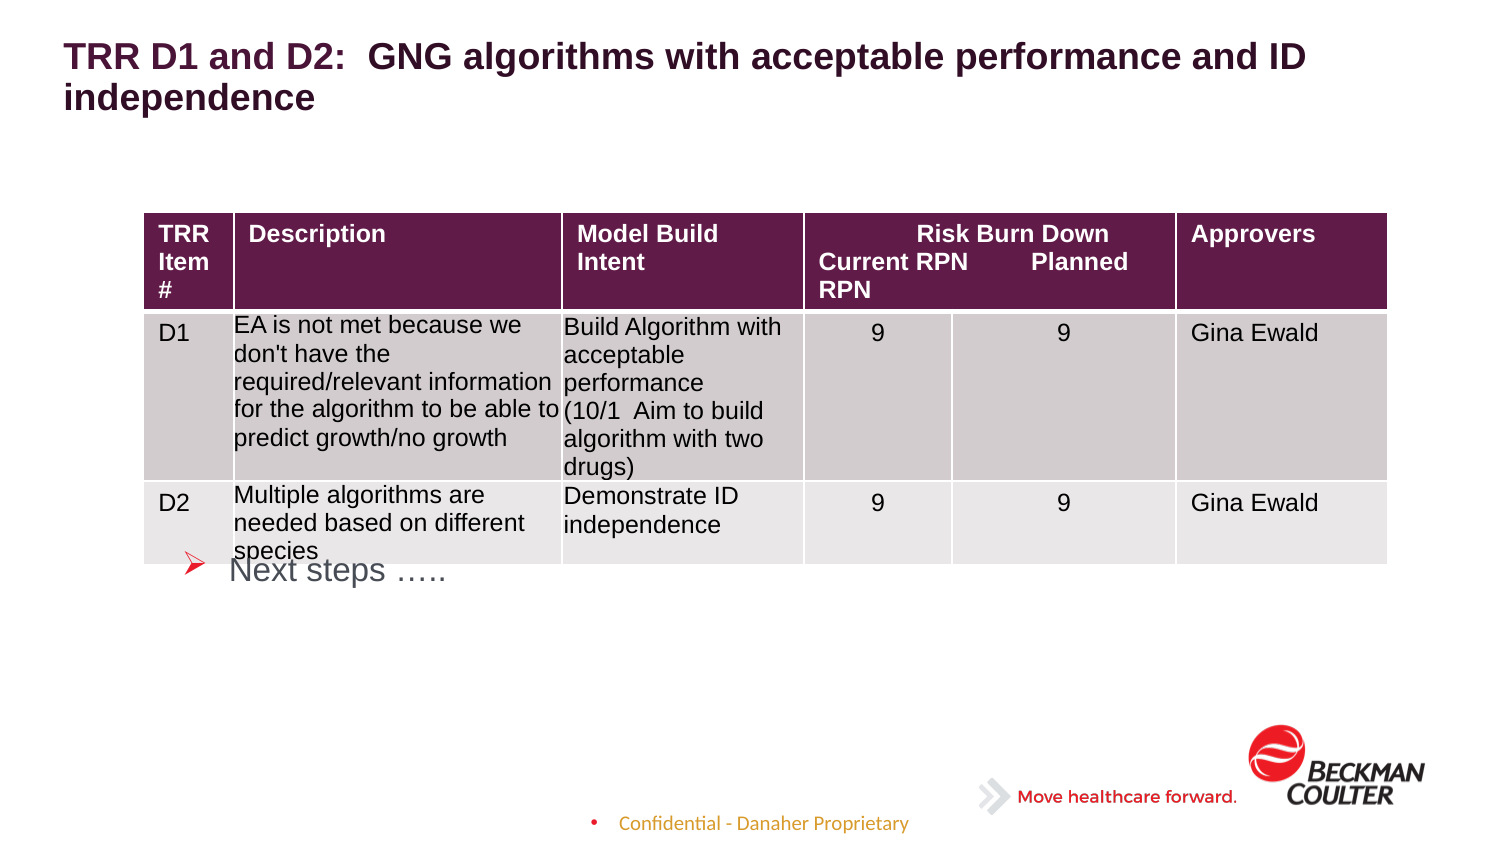

TRR D1 and D2:  GNG algorithms with acceptable performance and ID independence
| TRR Item # | Description | Model Build Intent | Risk Burn Down Current RPN Planned RPN |  | Approvers |
| --- | --- | --- | --- | --- | --- |
| D1 | EA is not met because we don't have the required/relevant information for the algorithm to be able to predict growth/no growth | Build Algorithm with acceptable performance (10/1 Aim to build algorithm with two drugs) | 9 | 9 | Gina Ewald |
| D2 | Multiple algorithms are needed based on different species | Demonstrate ID independence | 9 | 9 | Gina Ewald |
Next steps …..